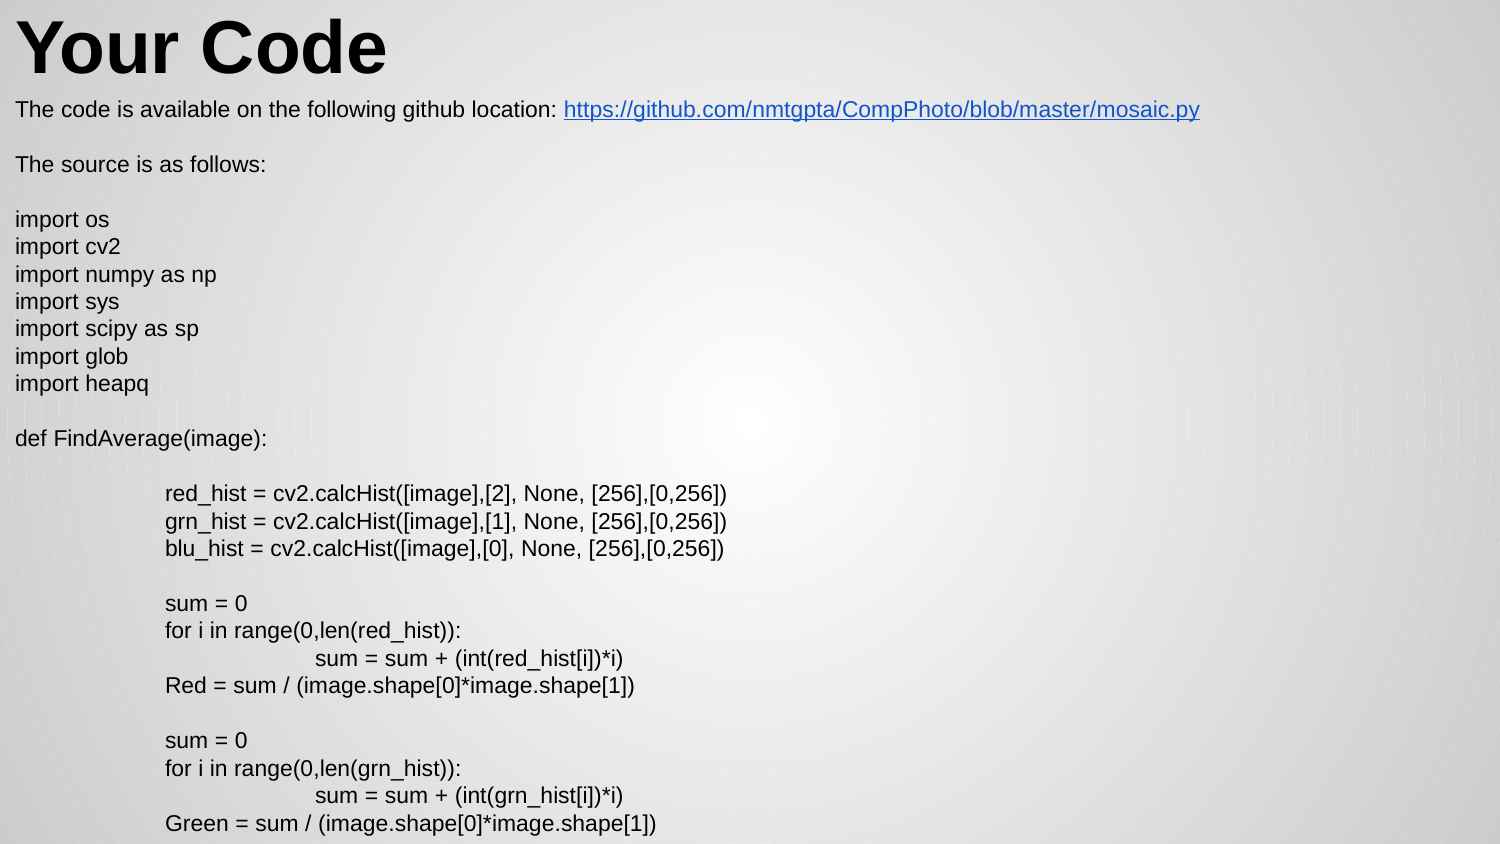

# Your Code
The code is available on the following github location: https://github.com/nmtgpta/CompPhoto/blob/master/mosaic.py

The source is as follows:

import os
import cv2
import numpy as np
import sys
import scipy as sp
import glob
import heapq

def FindAverage(image):

	red_hist = cv2.calcHist([image],[2], None, [256],[0,256])
	grn_hist = cv2.calcHist([image],[1], None, [256],[0,256])
	blu_hist = cv2.calcHist([image],[0], None, [256],[0,256])

	sum = 0
	for i in range(0,len(red_hist)):
		sum = sum + (int(red_hist[i])*i)
	Red = sum / (image.shape[0]*image.shape[1])

	sum = 0
	for i in range(0,len(grn_hist)):
		sum = sum + (int(grn_hist[i])*i)
	Green = sum / (image.shape[0]*image.shape[1])